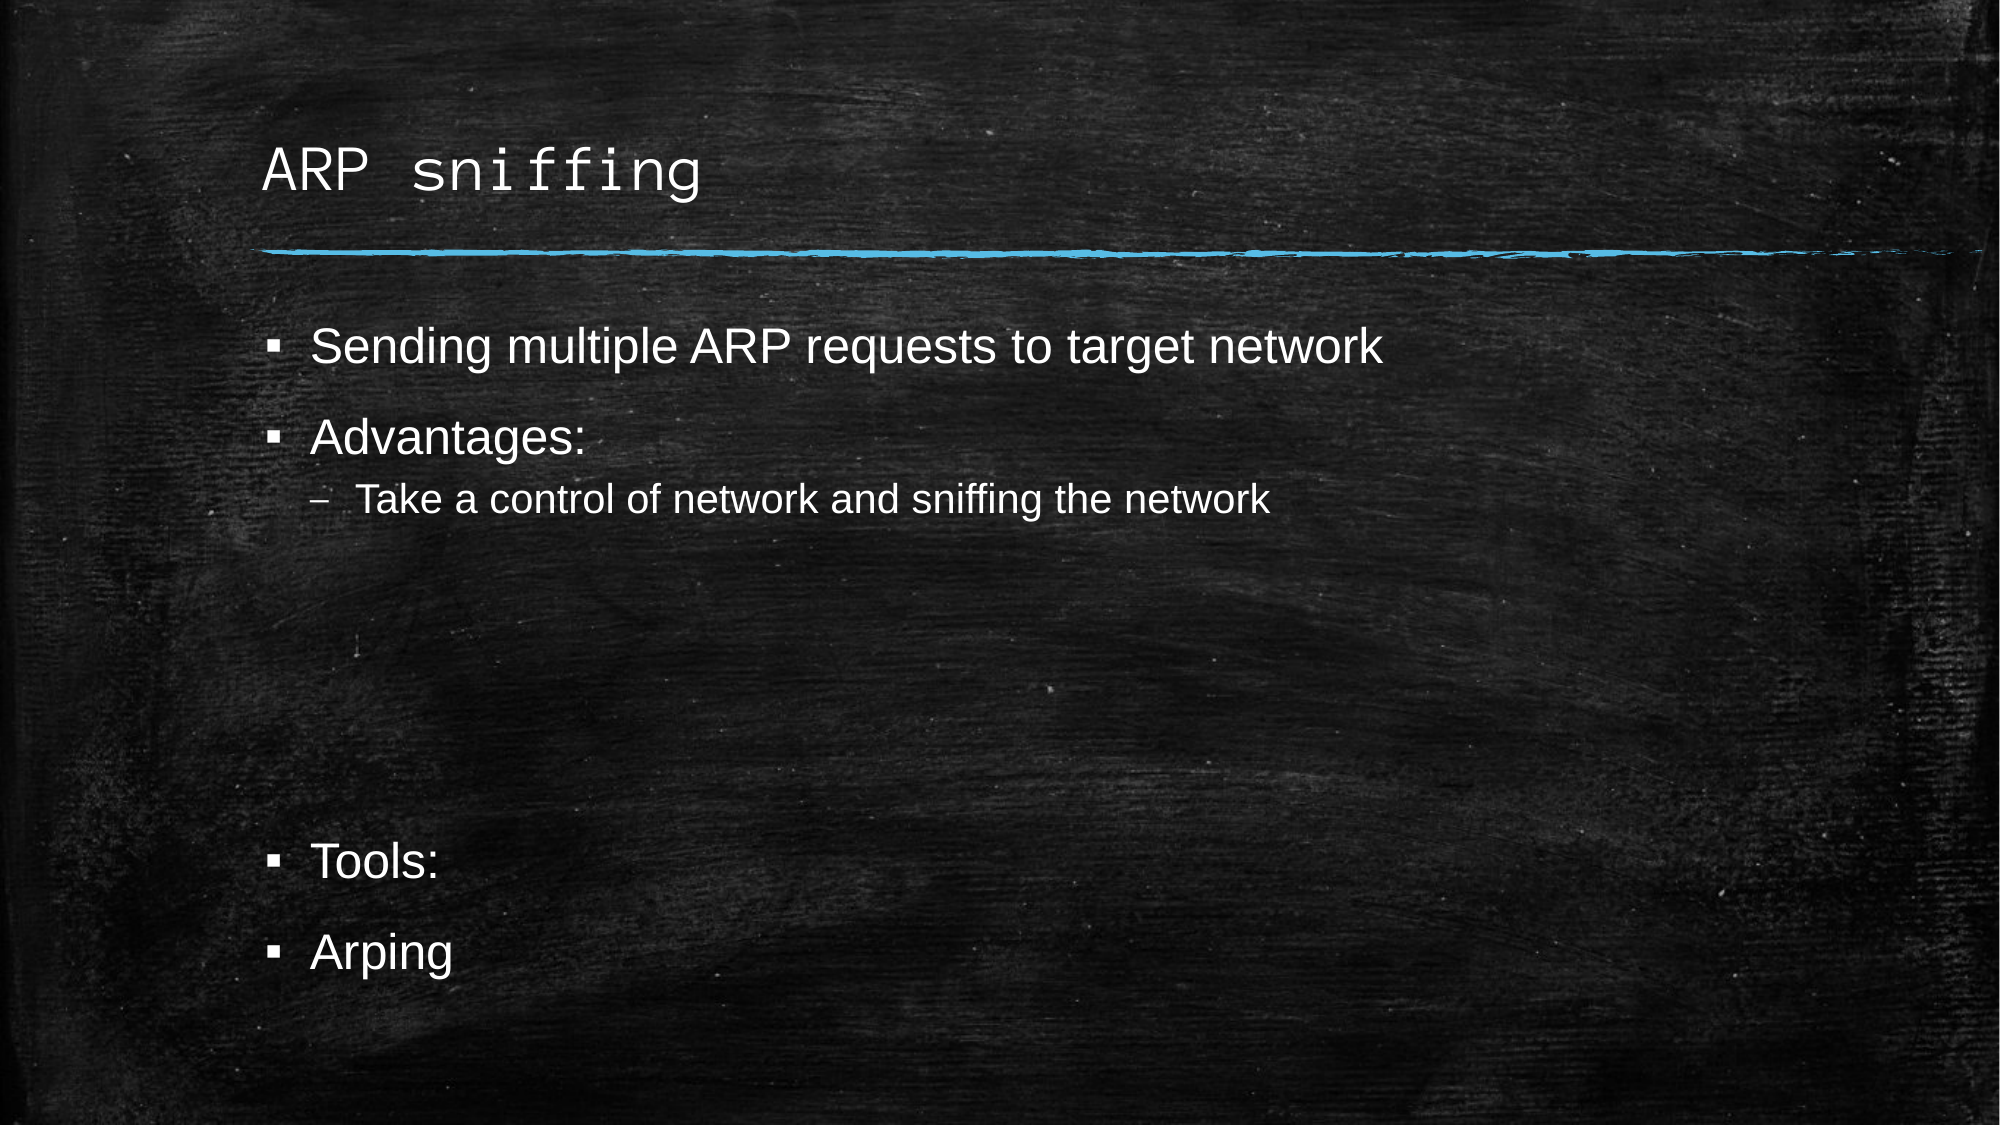

# ARP 	sniffing
Sending multiple ARP requests to target network
Advantages:
Take a control of network and sniffing the network

Tools:
Arping